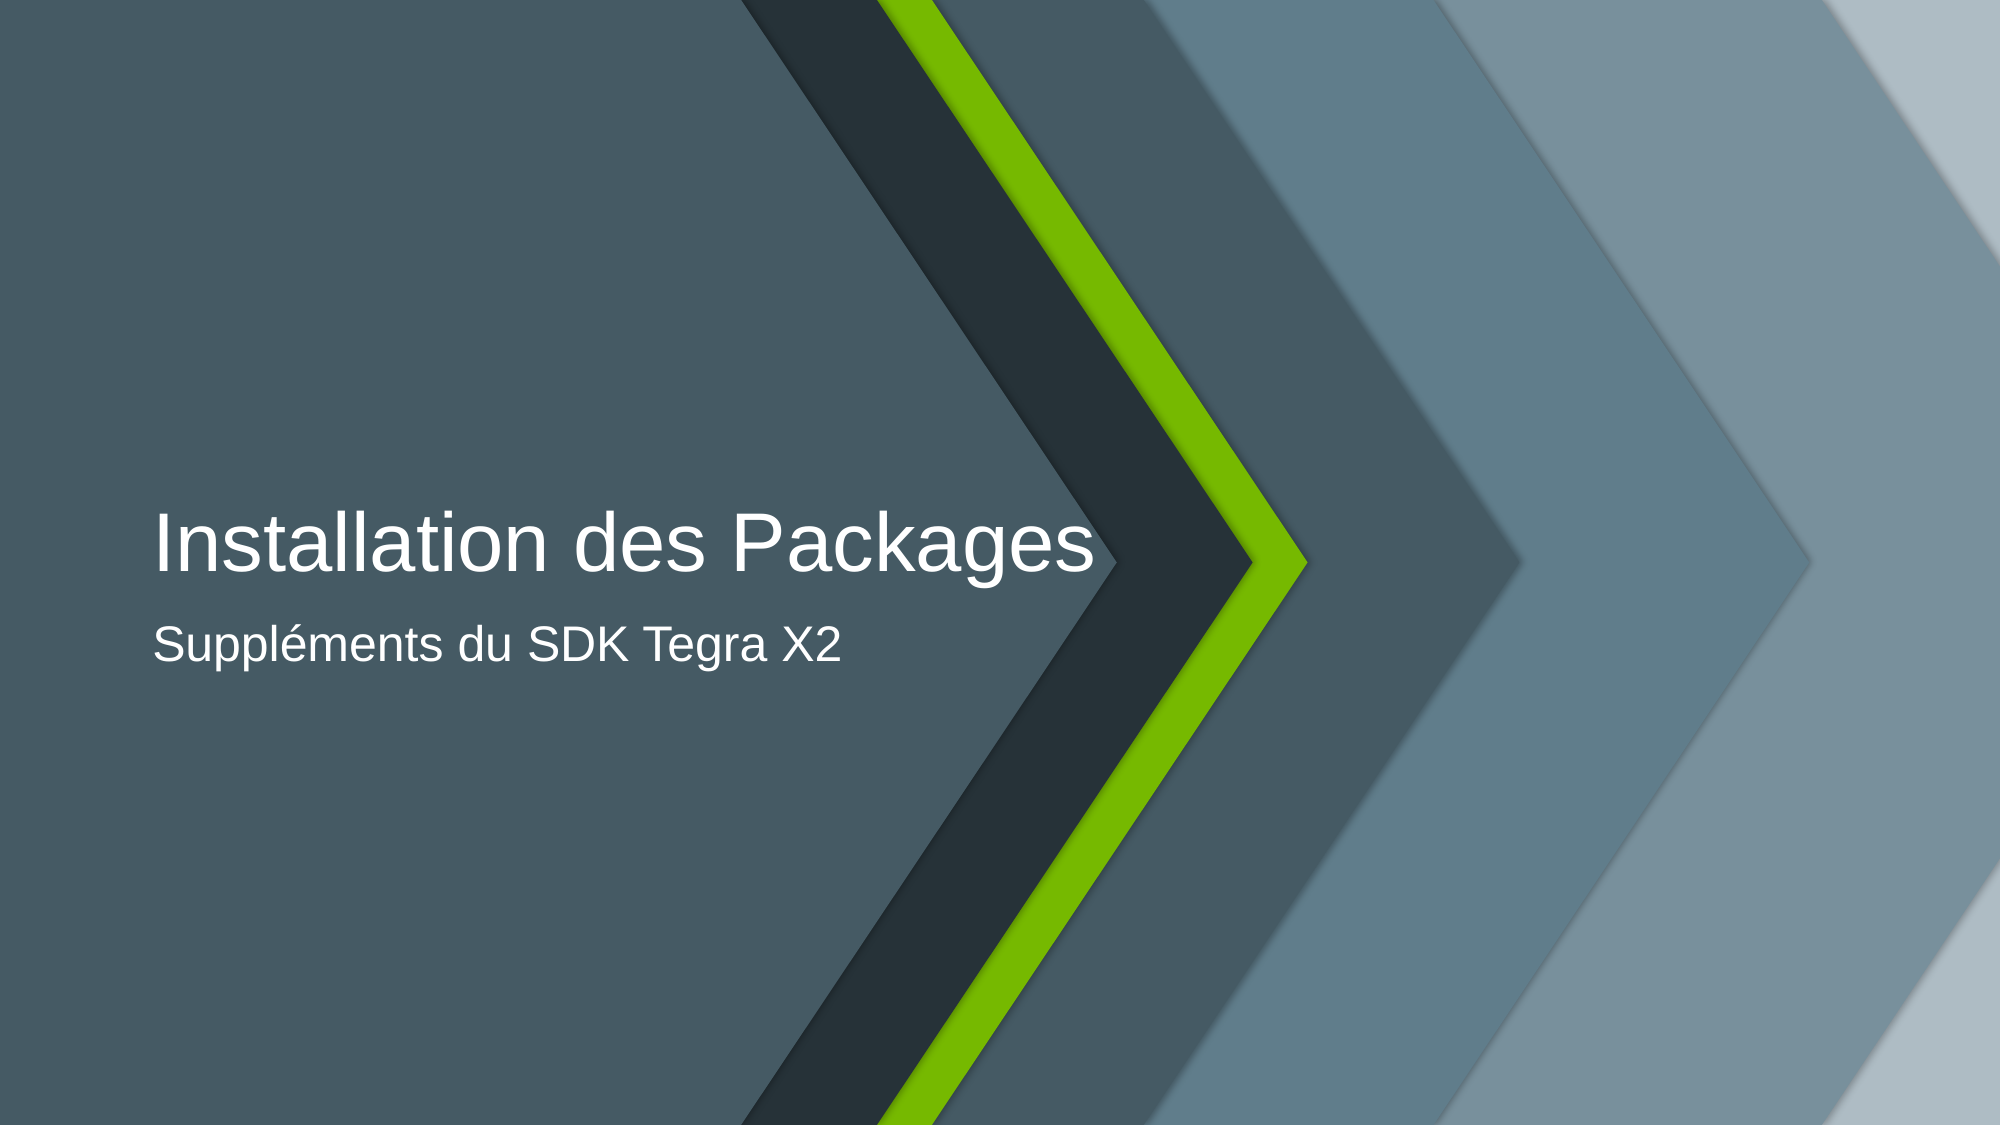

Installation des Packages
Suppléments du SDK Tegra X2